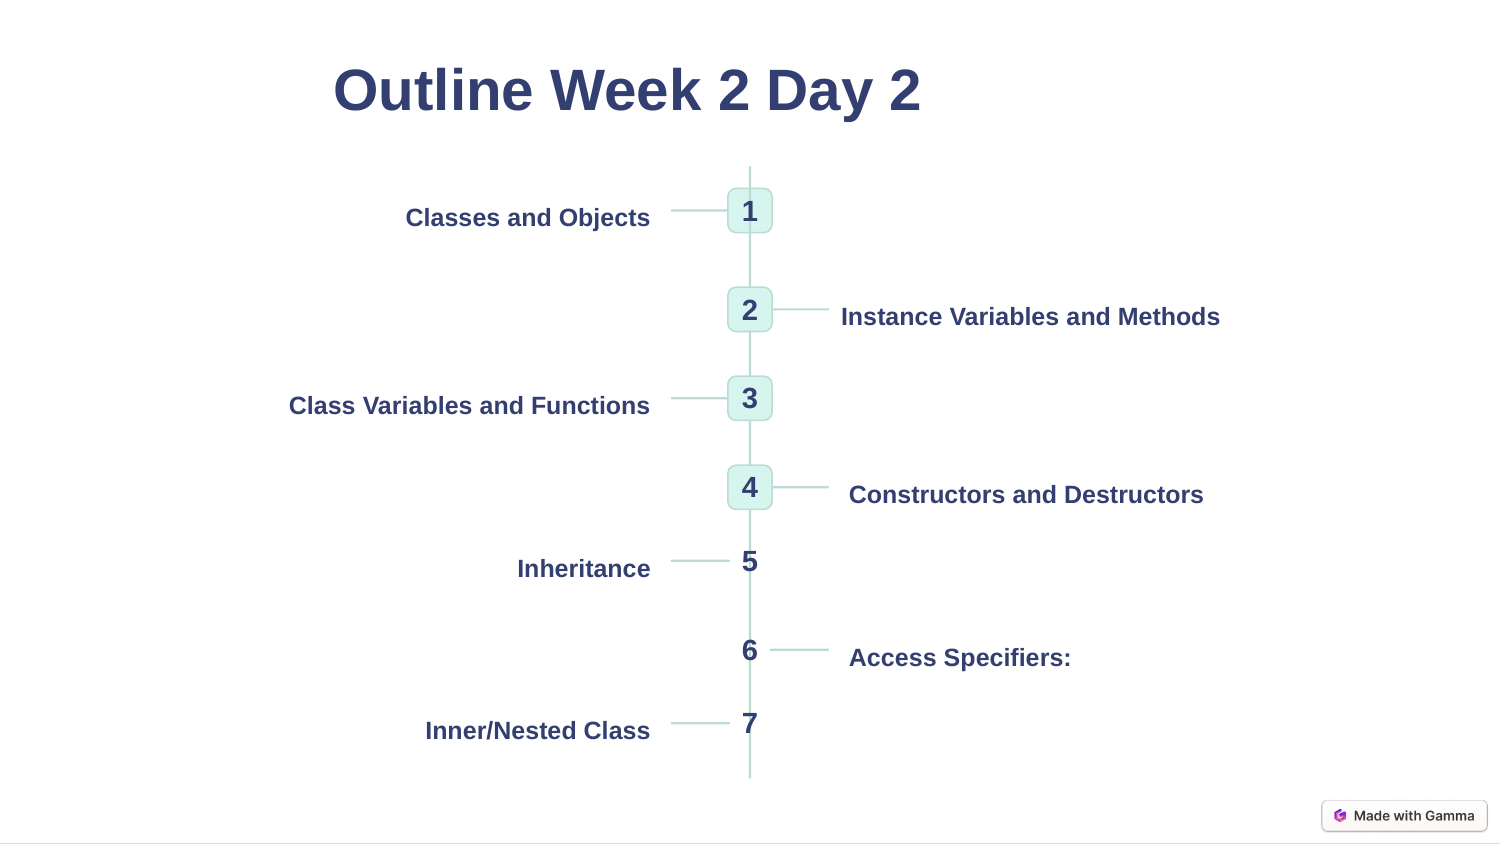

Outline Week 2 Day 2

1
Classes and Objects

2
Instance Variables and Methods

3
Class Variables and Functions

4
Constructors and Destructors

5
Inheritance

6
Access Specifiers:

7
Inner/Nested Class